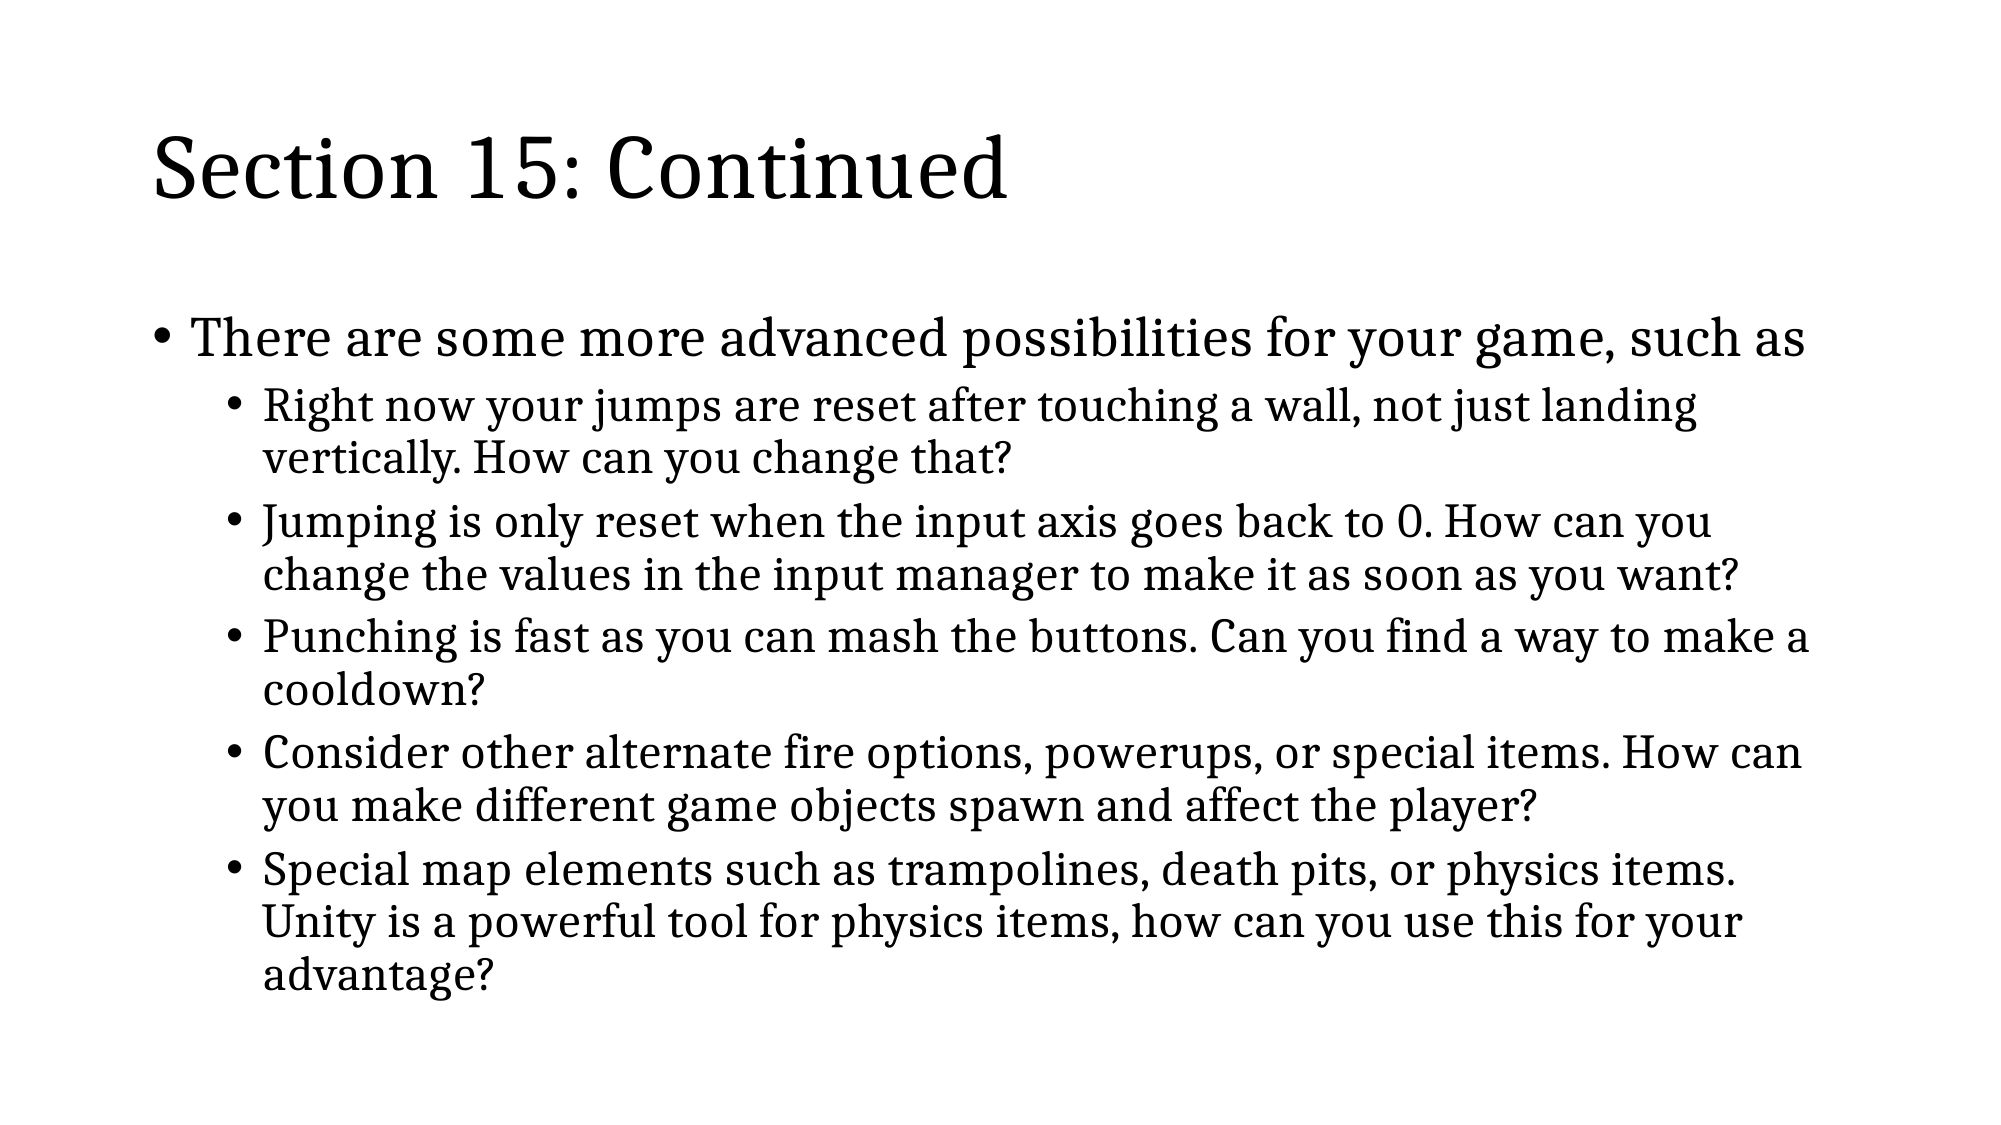

# Section 15: Continued
There are some more advanced possibilities for your game, such as
Right now your jumps are reset after touching a wall, not just landing vertically. How can you change that?
Jumping is only reset when the input axis goes back to 0. How can you change the values in the input manager to make it as soon as you want?
Punching is fast as you can mash the buttons. Can you find a way to make a cooldown?
Consider other alternate fire options, powerups, or special items. How can you make different game objects spawn and affect the player?
Special map elements such as trampolines, death pits, or physics items. Unity is a powerful tool for physics items, how can you use this for your advantage?